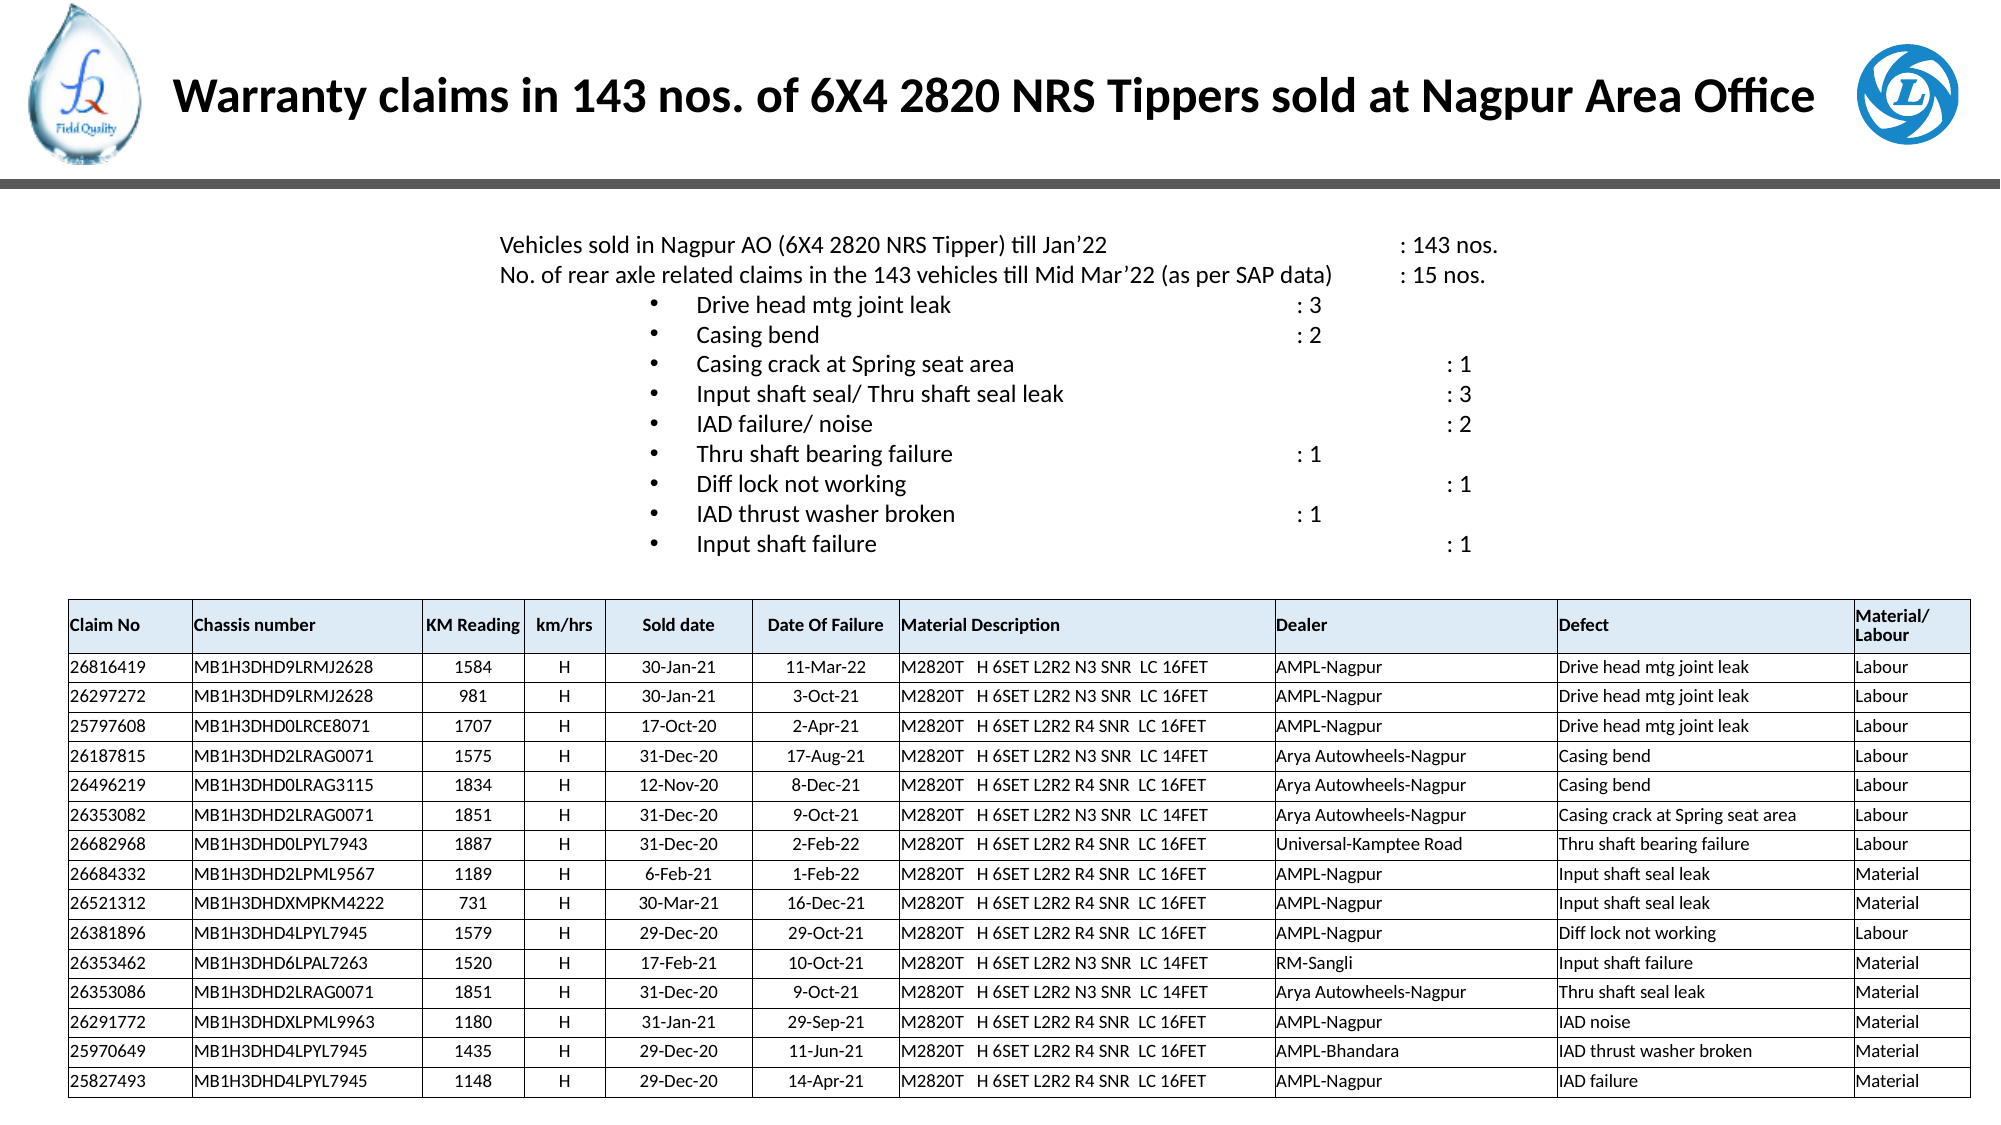

Warranty claims in 143 nos. of 6X4 2820 NRS Tippers sold at Nagpur Area Office
Vehicles sold in Nagpur AO (6X4 2820 NRS Tipper) till Jan’22		: 143 nos.
No. of rear axle related claims in the 143 vehicles till Mid Mar’22 (as per SAP data)	: 15 nos.
Drive head mtg joint leak			: 3
Casing bend				: 2
Casing crack at Spring seat area			: 1
Input shaft seal/ Thru shaft seal leak			: 3
IAD failure/ noise				: 2
Thru shaft bearing failure			: 1
Diff lock not working 				: 1
IAD thrust washer broken			: 1
Input shaft failure				: 1

| Claim No | Chassis number | KM Reading | km/hrs | Sold date | Date Of Failure | Material Description | Dealer | Defect | Material/ Labour |
| --- | --- | --- | --- | --- | --- | --- | --- | --- | --- |
| 26816419 | MB1H3DHD9LRMJ2628 | 1584 | H | 30-Jan-21 | 11-Mar-22 | M2820T H 6SET L2R2 N3 SNR LC 16FET | AMPL-Nagpur | Drive head mtg joint leak | Labour |
| 26297272 | MB1H3DHD9LRMJ2628 | 981 | H | 30-Jan-21 | 3-Oct-21 | M2820T H 6SET L2R2 N3 SNR LC 16FET | AMPL-Nagpur | Drive head mtg joint leak | Labour |
| 25797608 | MB1H3DHD0LRCE8071 | 1707 | H | 17-Oct-20 | 2-Apr-21 | M2820T H 6SET L2R2 R4 SNR LC 16FET | AMPL-Nagpur | Drive head mtg joint leak | Labour |
| 26187815 | MB1H3DHD2LRAG0071 | 1575 | H | 31-Dec-20 | 17-Aug-21 | M2820T H 6SET L2R2 N3 SNR LC 14FET | Arya Autowheels-Nagpur | Casing bend | Labour |
| 26496219 | MB1H3DHD0LRAG3115 | 1834 | H | 12-Nov-20 | 8-Dec-21 | M2820T H 6SET L2R2 R4 SNR LC 16FET | Arya Autowheels-Nagpur | Casing bend | Labour |
| 26353082 | MB1H3DHD2LRAG0071 | 1851 | H | 31-Dec-20 | 9-Oct-21 | M2820T H 6SET L2R2 N3 SNR LC 14FET | Arya Autowheels-Nagpur | Casing crack at Spring seat area | Labour |
| 26682968 | MB1H3DHD0LPYL7943 | 1887 | H | 31-Dec-20 | 2-Feb-22 | M2820T H 6SET L2R2 R4 SNR LC 16FET | Universal-Kamptee Road | Thru shaft bearing failure | Labour |
| 26684332 | MB1H3DHD2LPML9567 | 1189 | H | 6-Feb-21 | 1-Feb-22 | M2820T H 6SET L2R2 R4 SNR LC 16FET | AMPL-Nagpur | Input shaft seal leak | Material |
| 26521312 | MB1H3DHDXMPKM4222 | 731 | H | 30-Mar-21 | 16-Dec-21 | M2820T H 6SET L2R2 R4 SNR LC 16FET | AMPL-Nagpur | Input shaft seal leak | Material |
| 26381896 | MB1H3DHD4LPYL7945 | 1579 | H | 29-Dec-20 | 29-Oct-21 | M2820T H 6SET L2R2 R4 SNR LC 16FET | AMPL-Nagpur | Diff lock not working | Labour |
| 26353462 | MB1H3DHD6LPAL7263 | 1520 | H | 17-Feb-21 | 10-Oct-21 | M2820T H 6SET L2R2 N3 SNR LC 14FET | RM-Sangli | Input shaft failure | Material |
| 26353086 | MB1H3DHD2LRAG0071 | 1851 | H | 31-Dec-20 | 9-Oct-21 | M2820T H 6SET L2R2 N3 SNR LC 14FET | Arya Autowheels-Nagpur | Thru shaft seal leak | Material |
| 26291772 | MB1H3DHDXLPML9963 | 1180 | H | 31-Jan-21 | 29-Sep-21 | M2820T H 6SET L2R2 R4 SNR LC 16FET | AMPL-Nagpur | IAD noise | Material |
| 25970649 | MB1H3DHD4LPYL7945 | 1435 | H | 29-Dec-20 | 11-Jun-21 | M2820T H 6SET L2R2 R4 SNR LC 16FET | AMPL-Bhandara | IAD thrust washer broken | Material |
| 25827493 | MB1H3DHD4LPYL7945 | 1148 | H | 29-Dec-20 | 14-Apr-21 | M2820T H 6SET L2R2 R4 SNR LC 16FET | AMPL-Nagpur | IAD failure | Material |